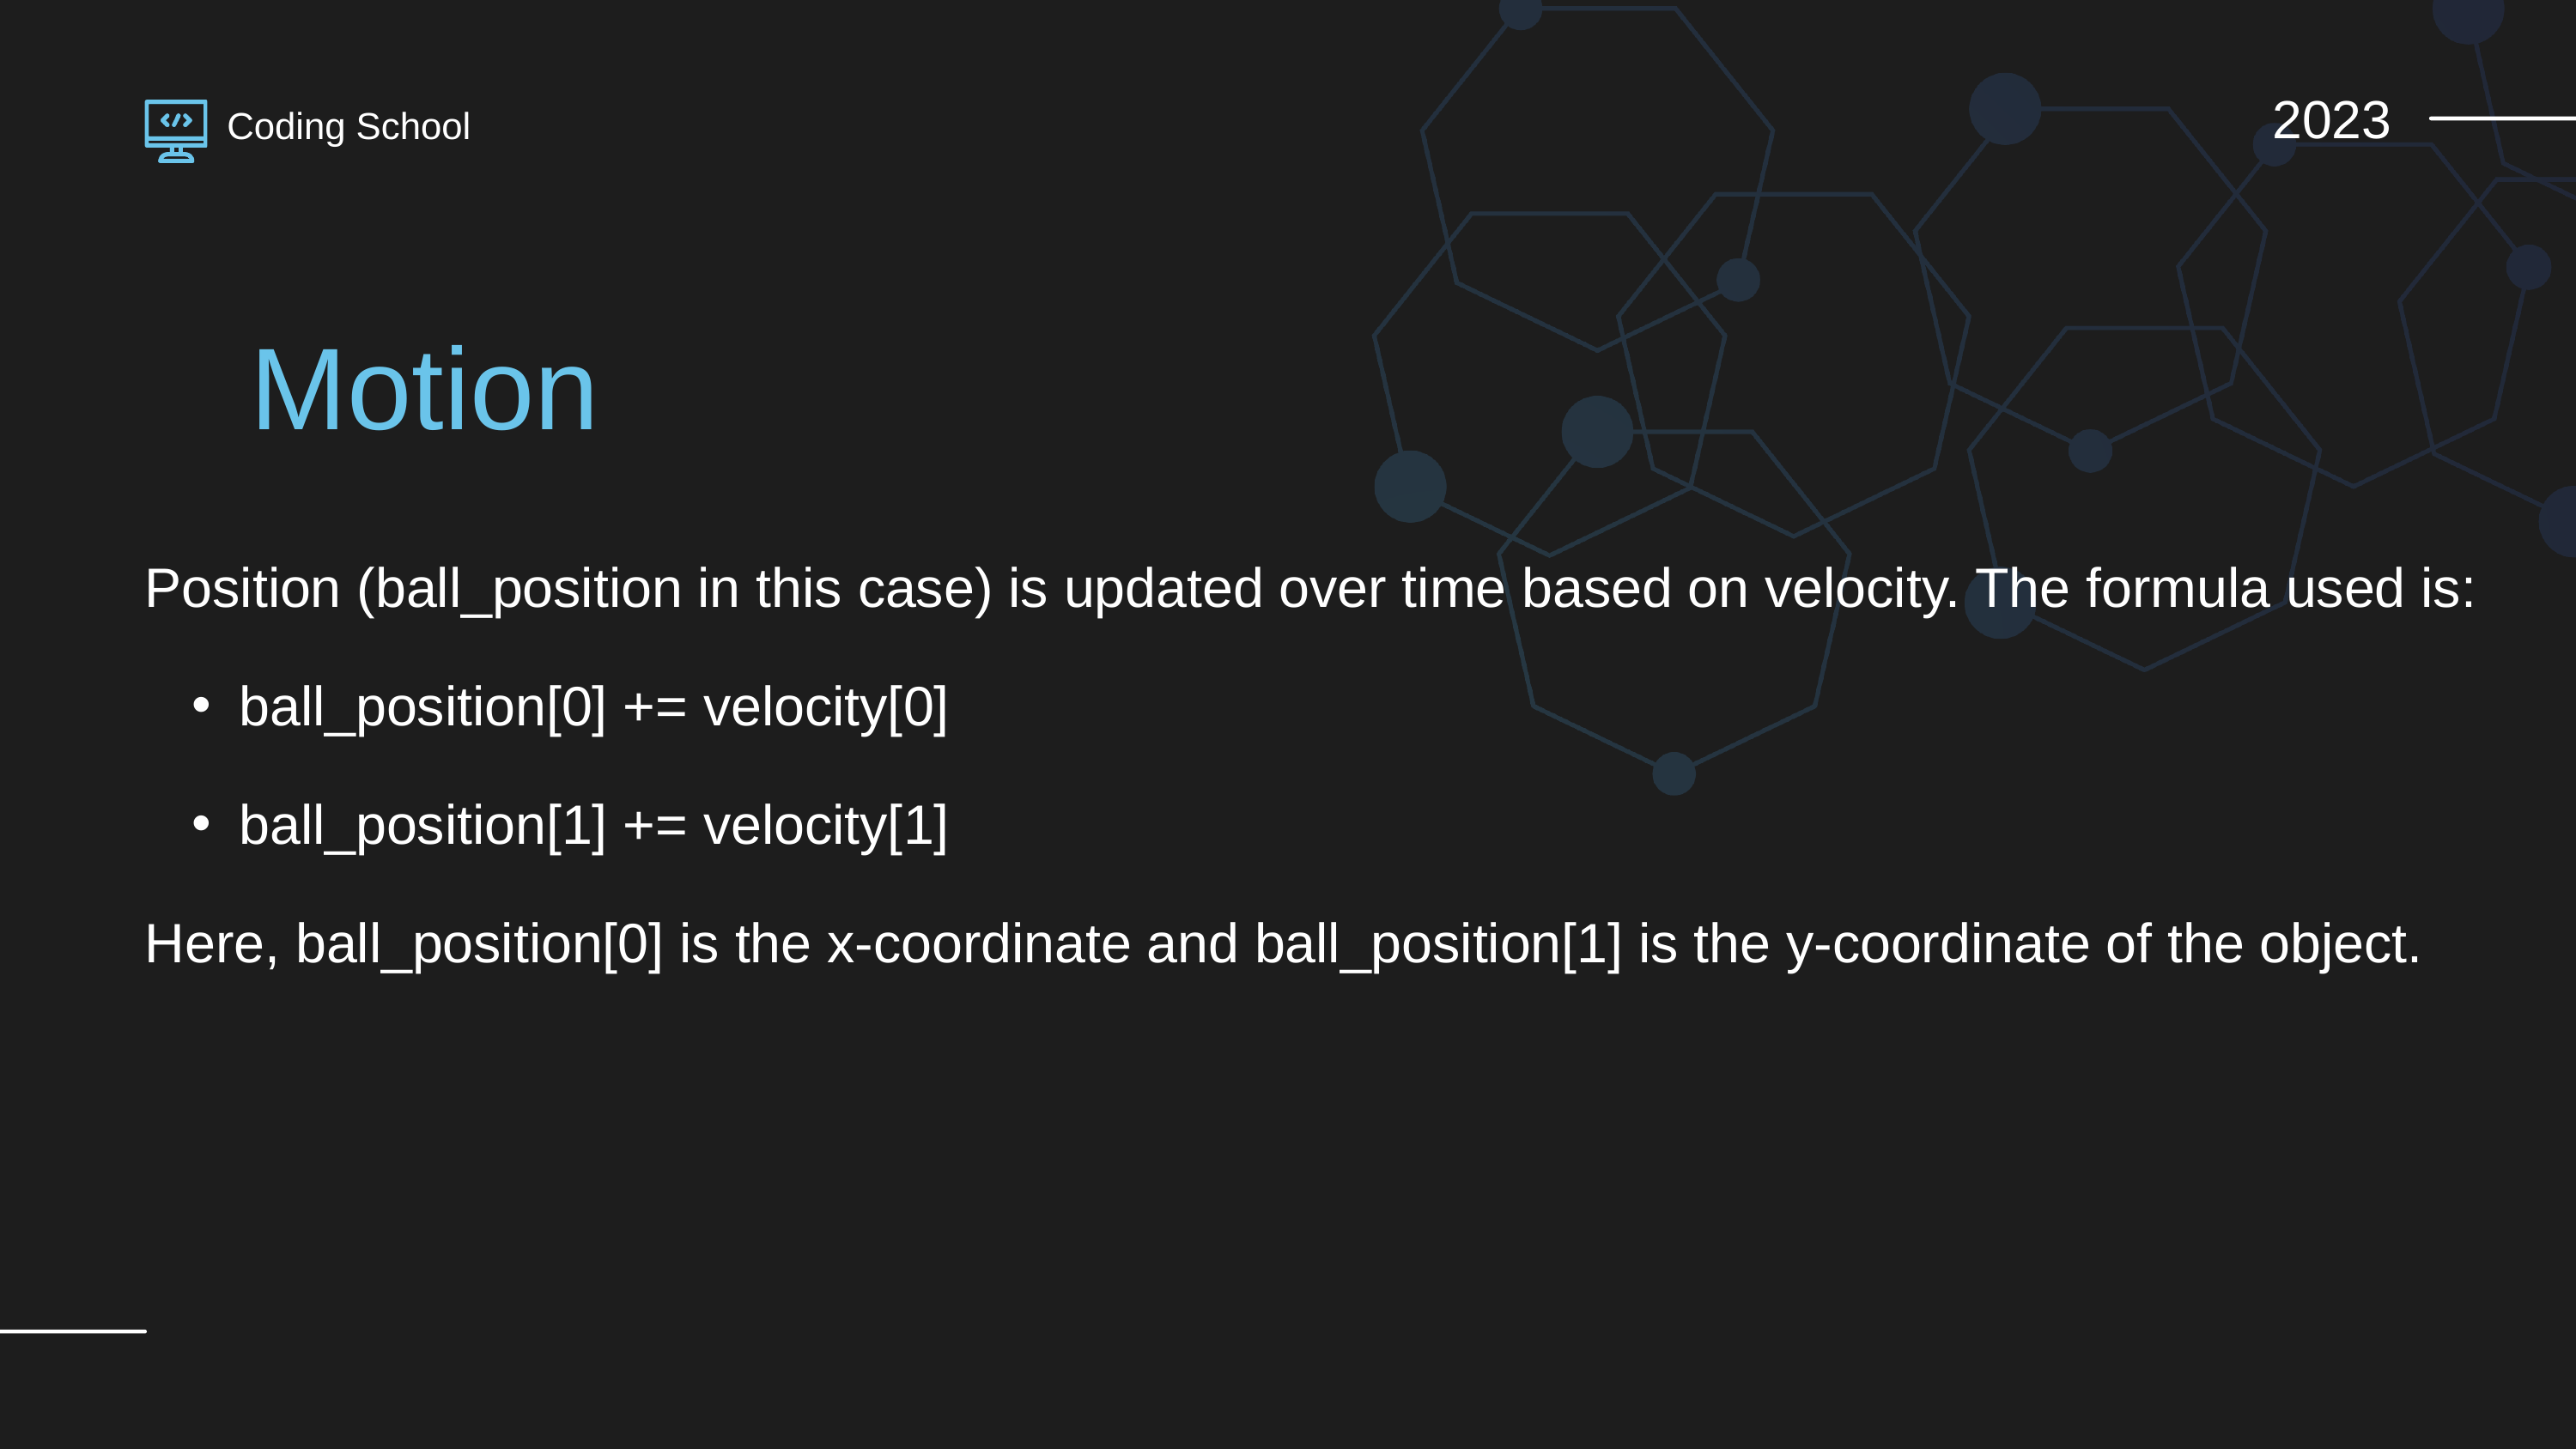

2023
Coding School

Motion
Position (ball_position in this case) is updated over time based on velocity. The formula used is:
ball_position[0] += velocity[0]
ball_position[1] += velocity[1]
Here, ball_position[0] is the x-coordinate and ball_position[1] is the y-coordinate of the object.